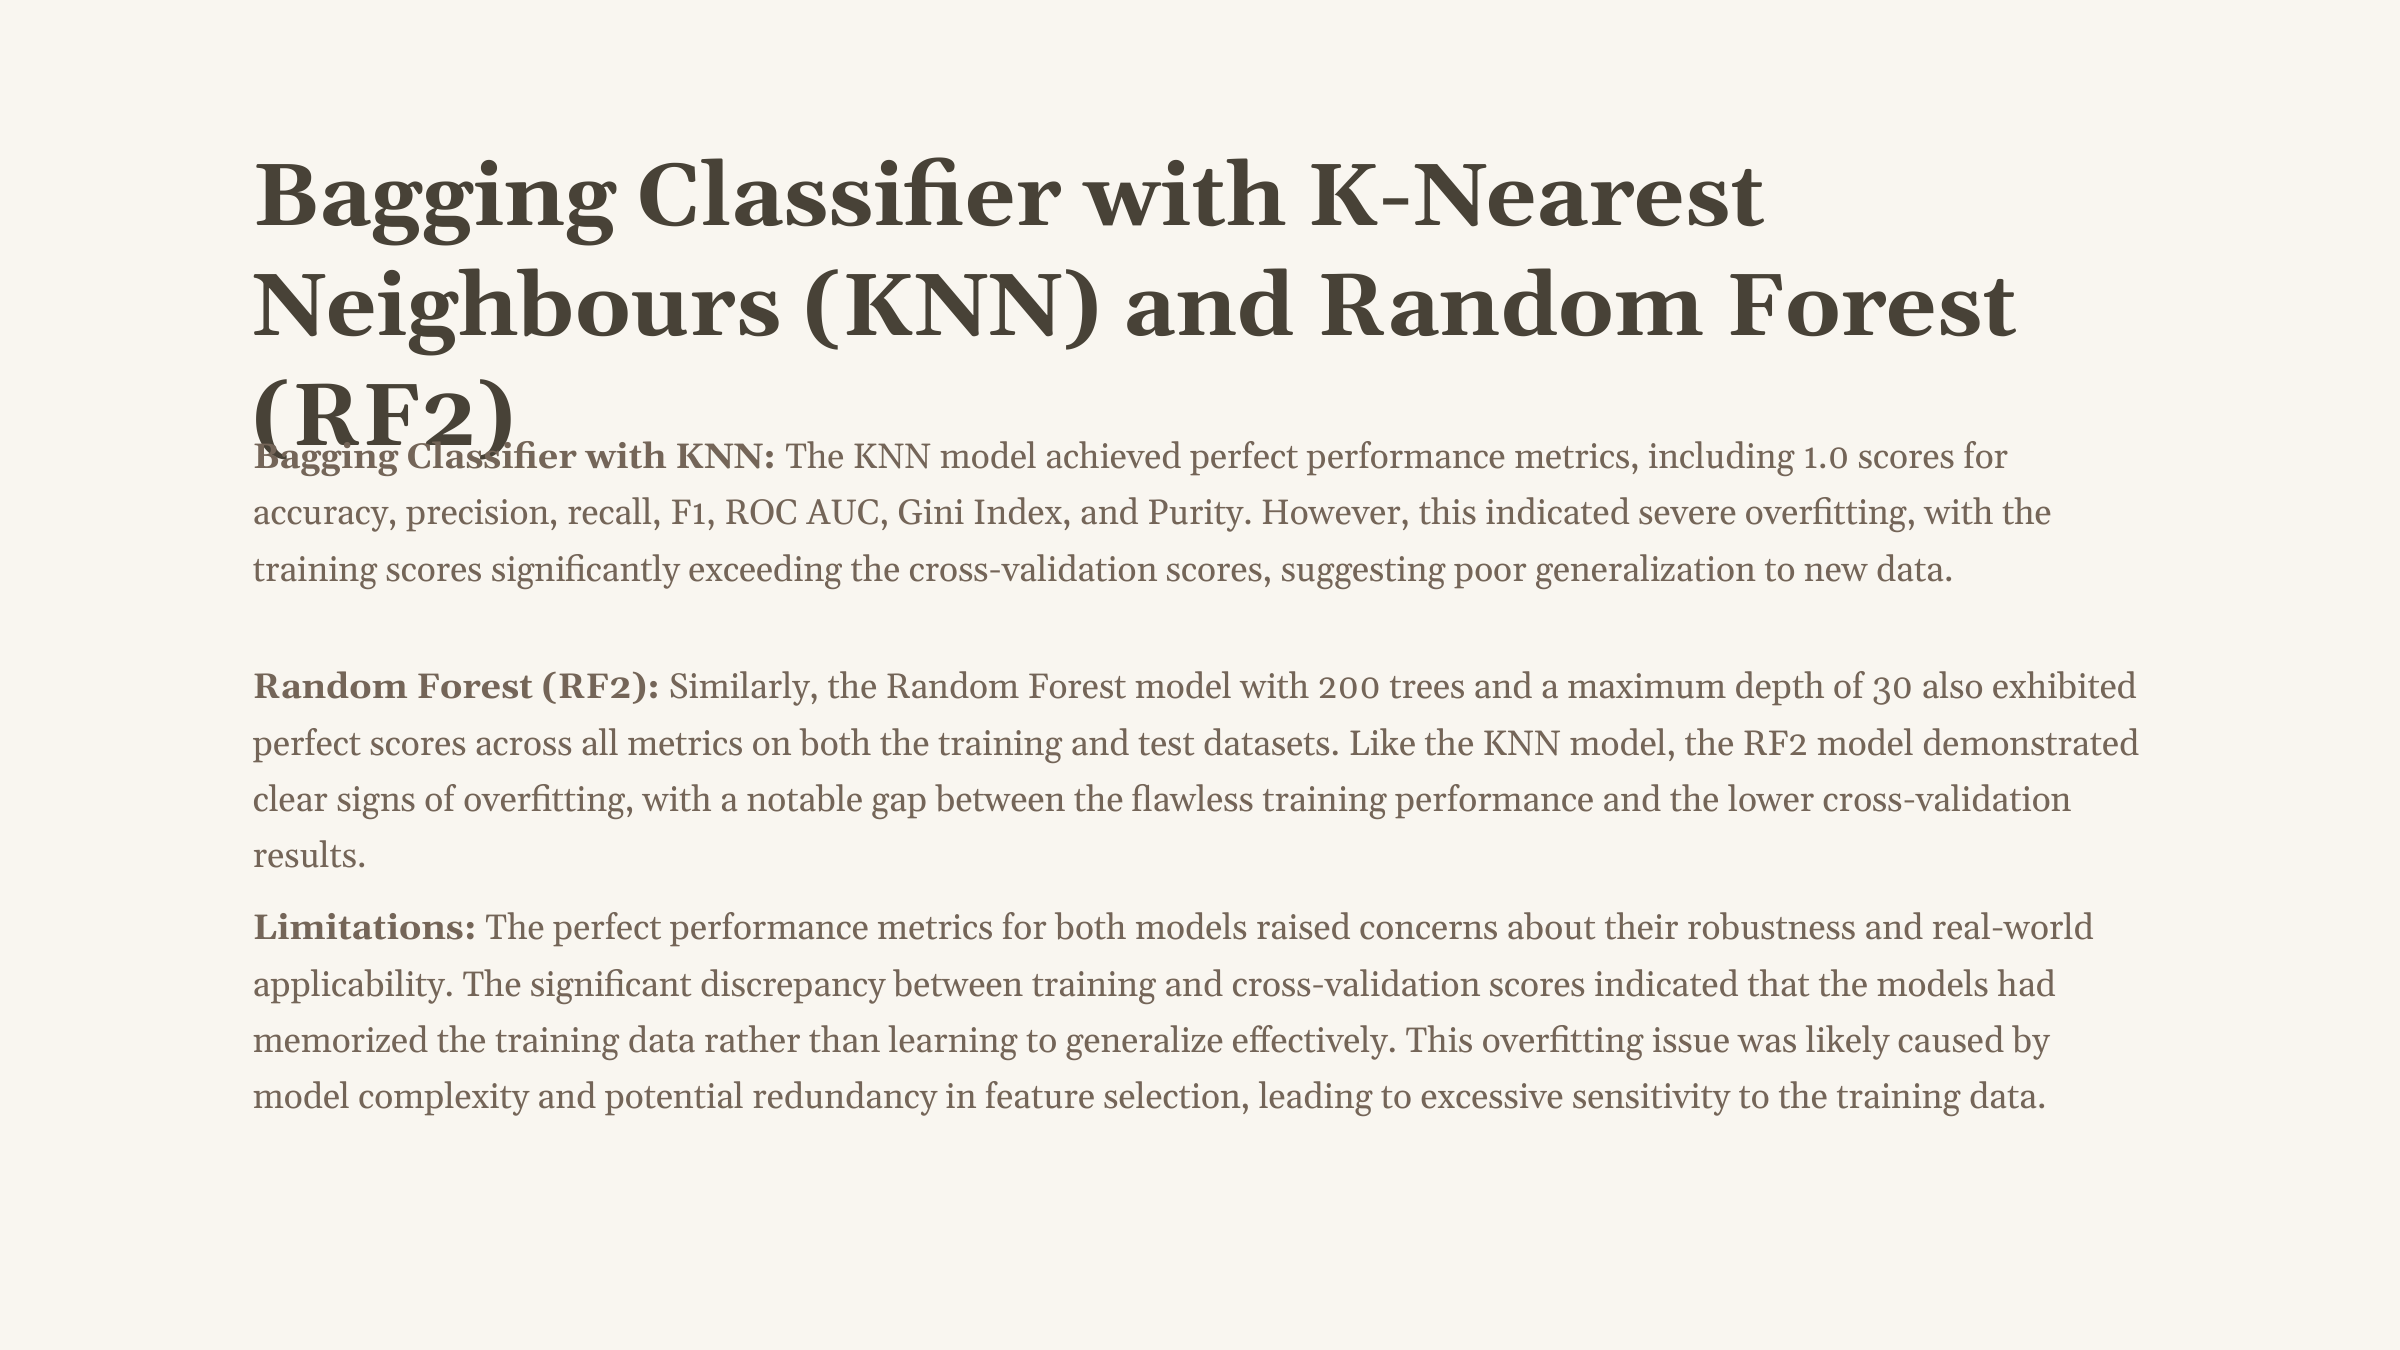

Bagging Classifier with K-Nearest Neighbours (KNN) and Random Forest (RF2)
Bagging Classifier with KNN: The KNN model achieved perfect performance metrics, including 1.0 scores for accuracy, precision, recall, F1, ROC AUC, Gini Index, and Purity. However, this indicated severe overfitting, with the training scores significantly exceeding the cross-validation scores, suggesting poor generalization to new data.
Random Forest (RF2): Similarly, the Random Forest model with 200 trees and a maximum depth of 30 also exhibited perfect scores across all metrics on both the training and test datasets. Like the KNN model, the RF2 model demonstrated clear signs of overfitting, with a notable gap between the flawless training performance and the lower cross-validation results.
Limitations: The perfect performance metrics for both models raised concerns about their robustness and real-world applicability. The significant discrepancy between training and cross-validation scores indicated that the models had memorized the training data rather than learning to generalize effectively. This overfitting issue was likely caused by model complexity and potential redundancy in feature selection, leading to excessive sensitivity to the training data.